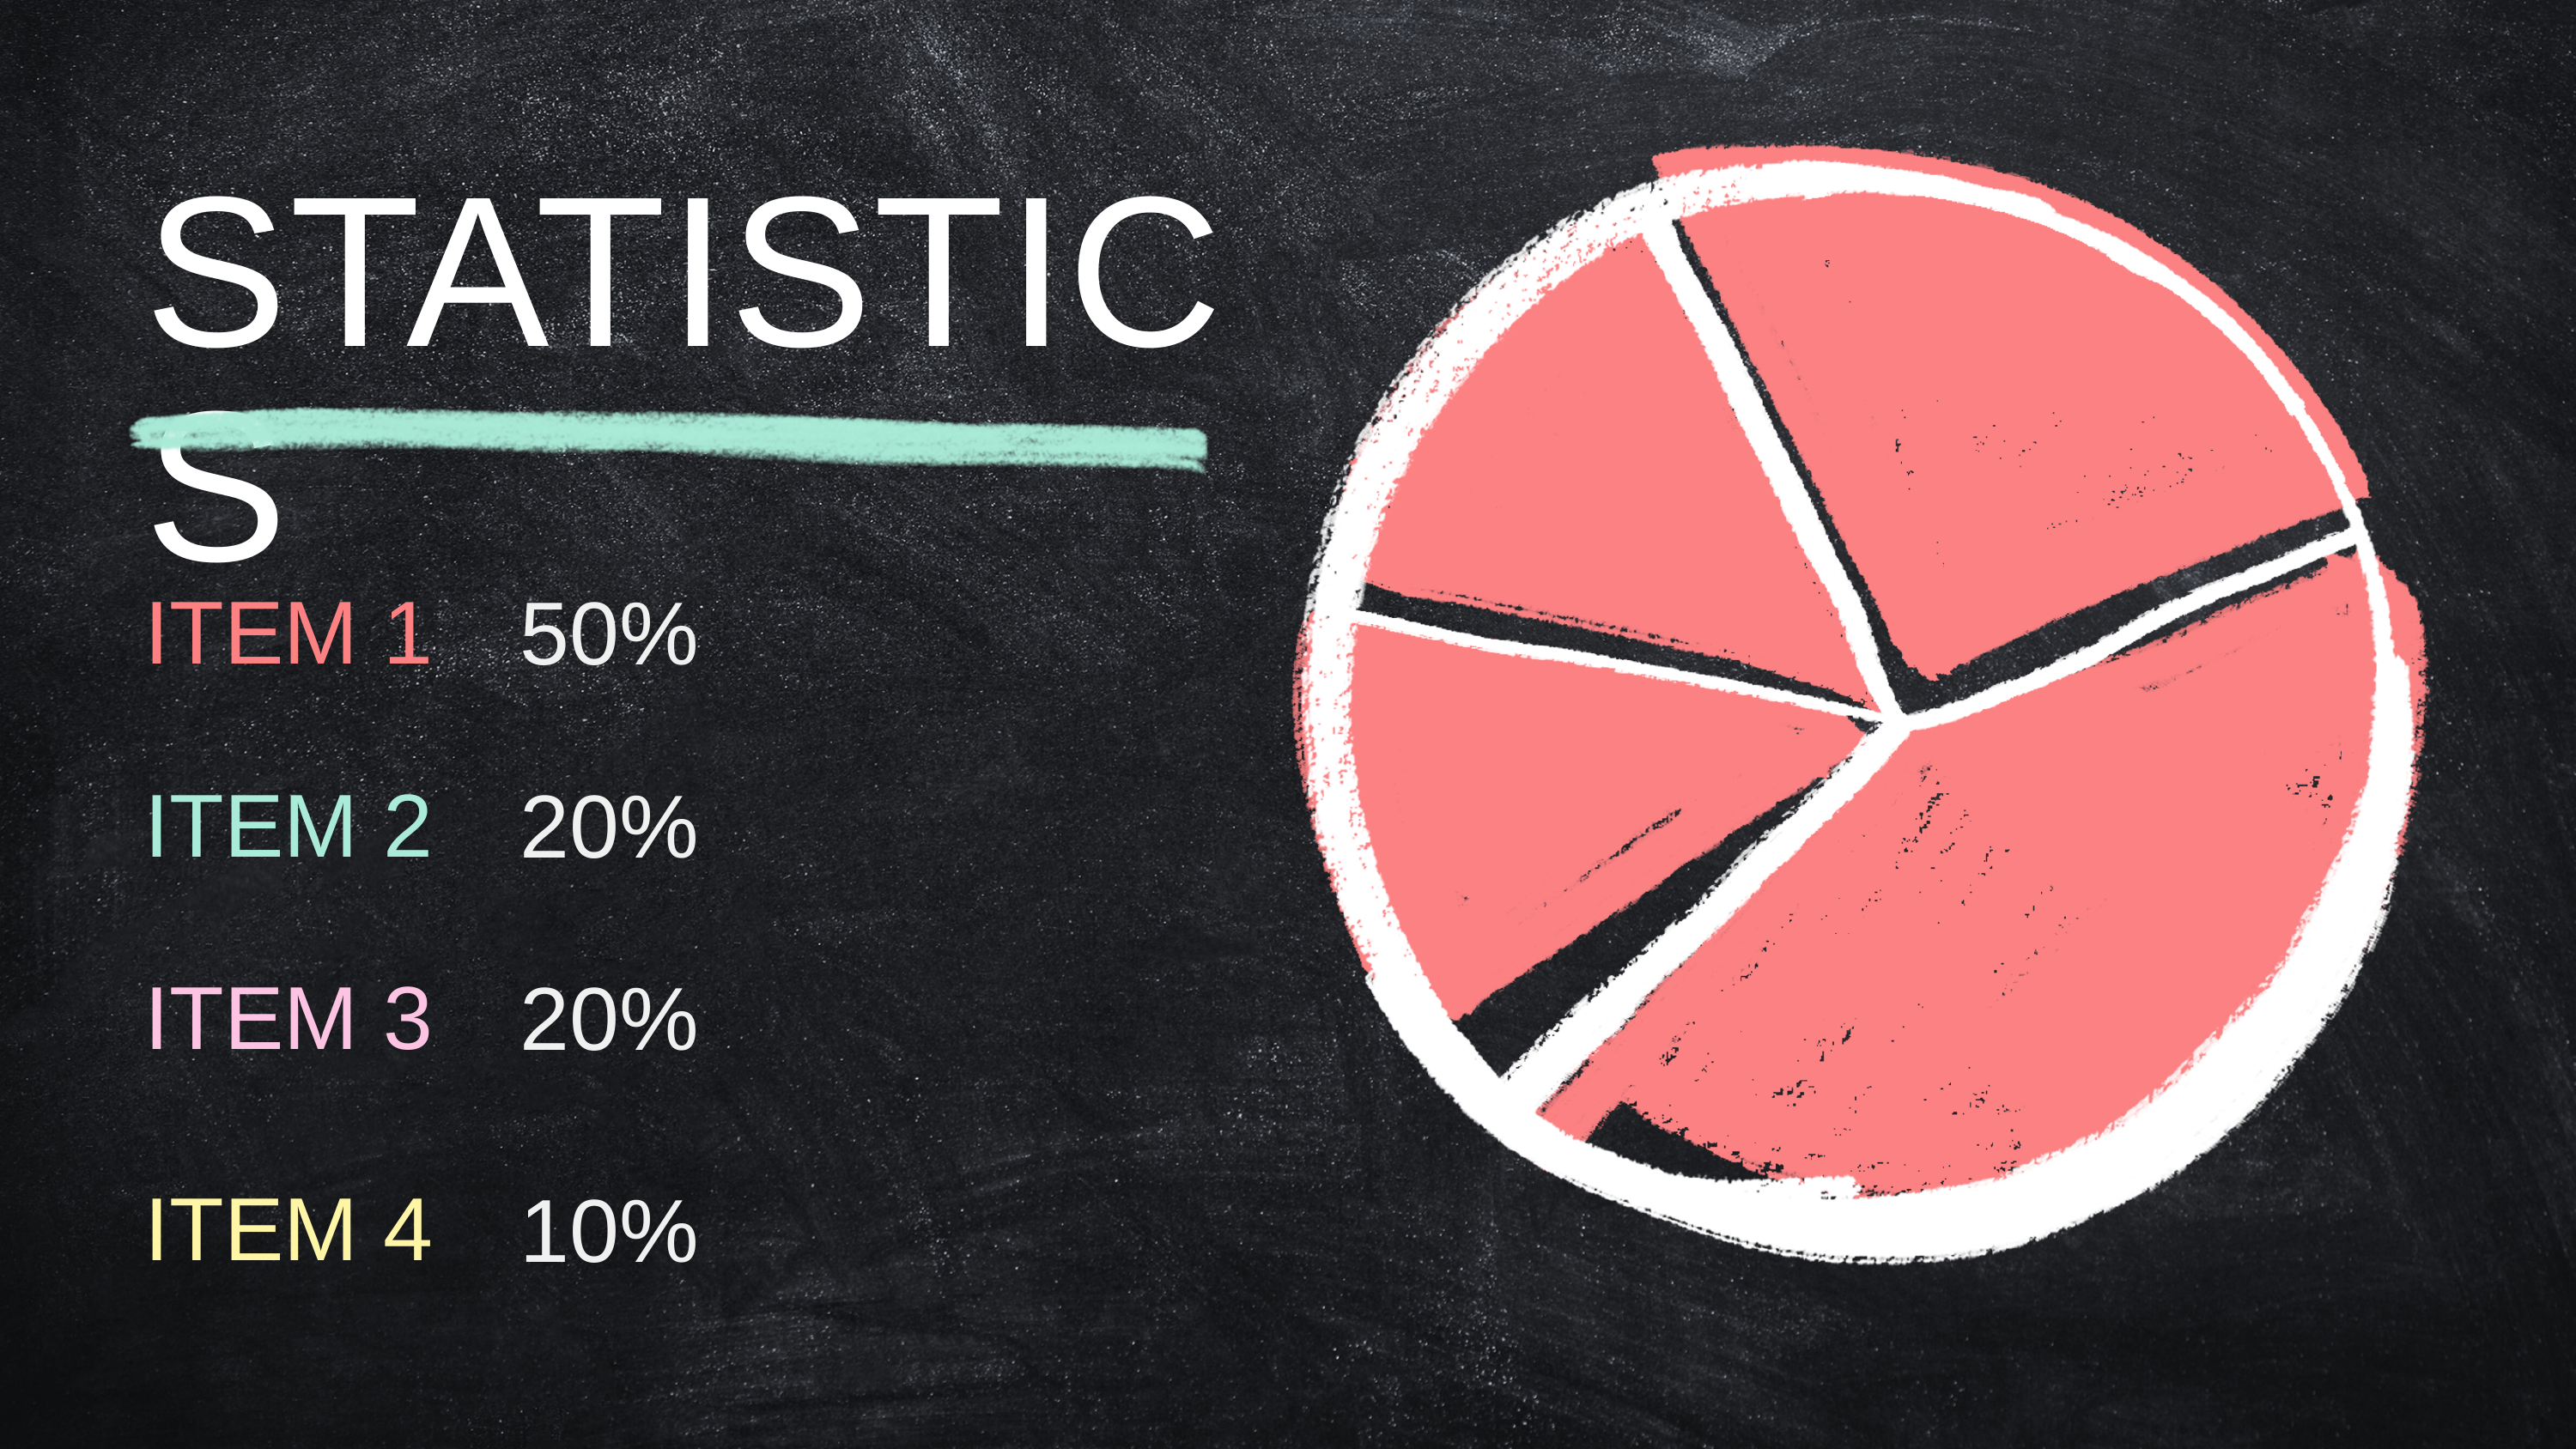

STATISTICS

ITEM 1
50%
ITEM 2
20%
ITEM 3
20%
ITEM 4
10%